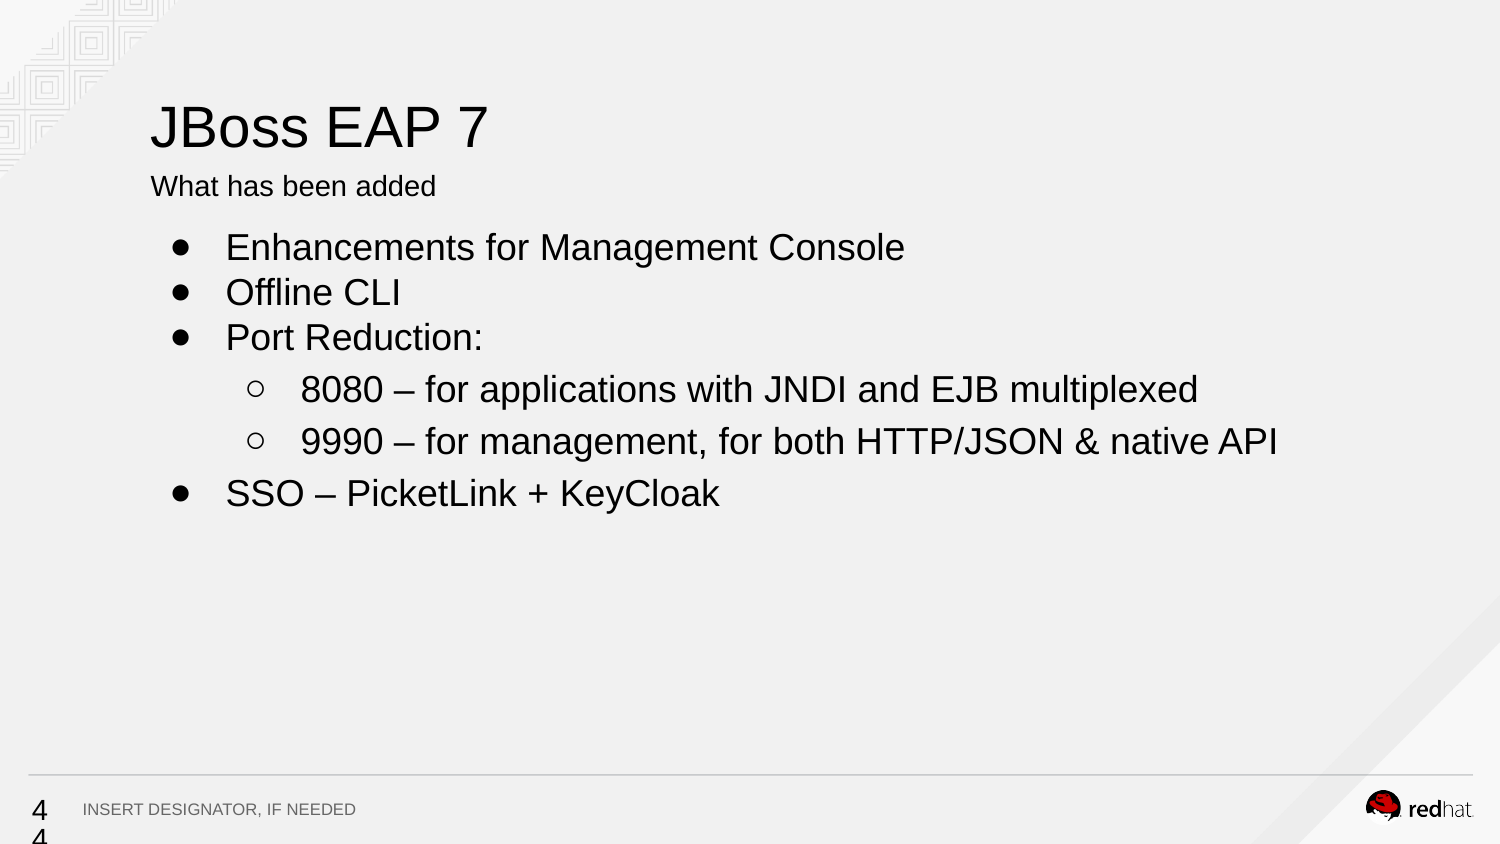

# JBoss EAP 7
What has been added
Enhancements for Management Console
Offline CLI
Port Reduction:
8080 – for applications with JNDI and EJB multiplexed
9990 – for management, for both HTTP/JSON & native API
SSO – PicketLink + KeyCloak

44